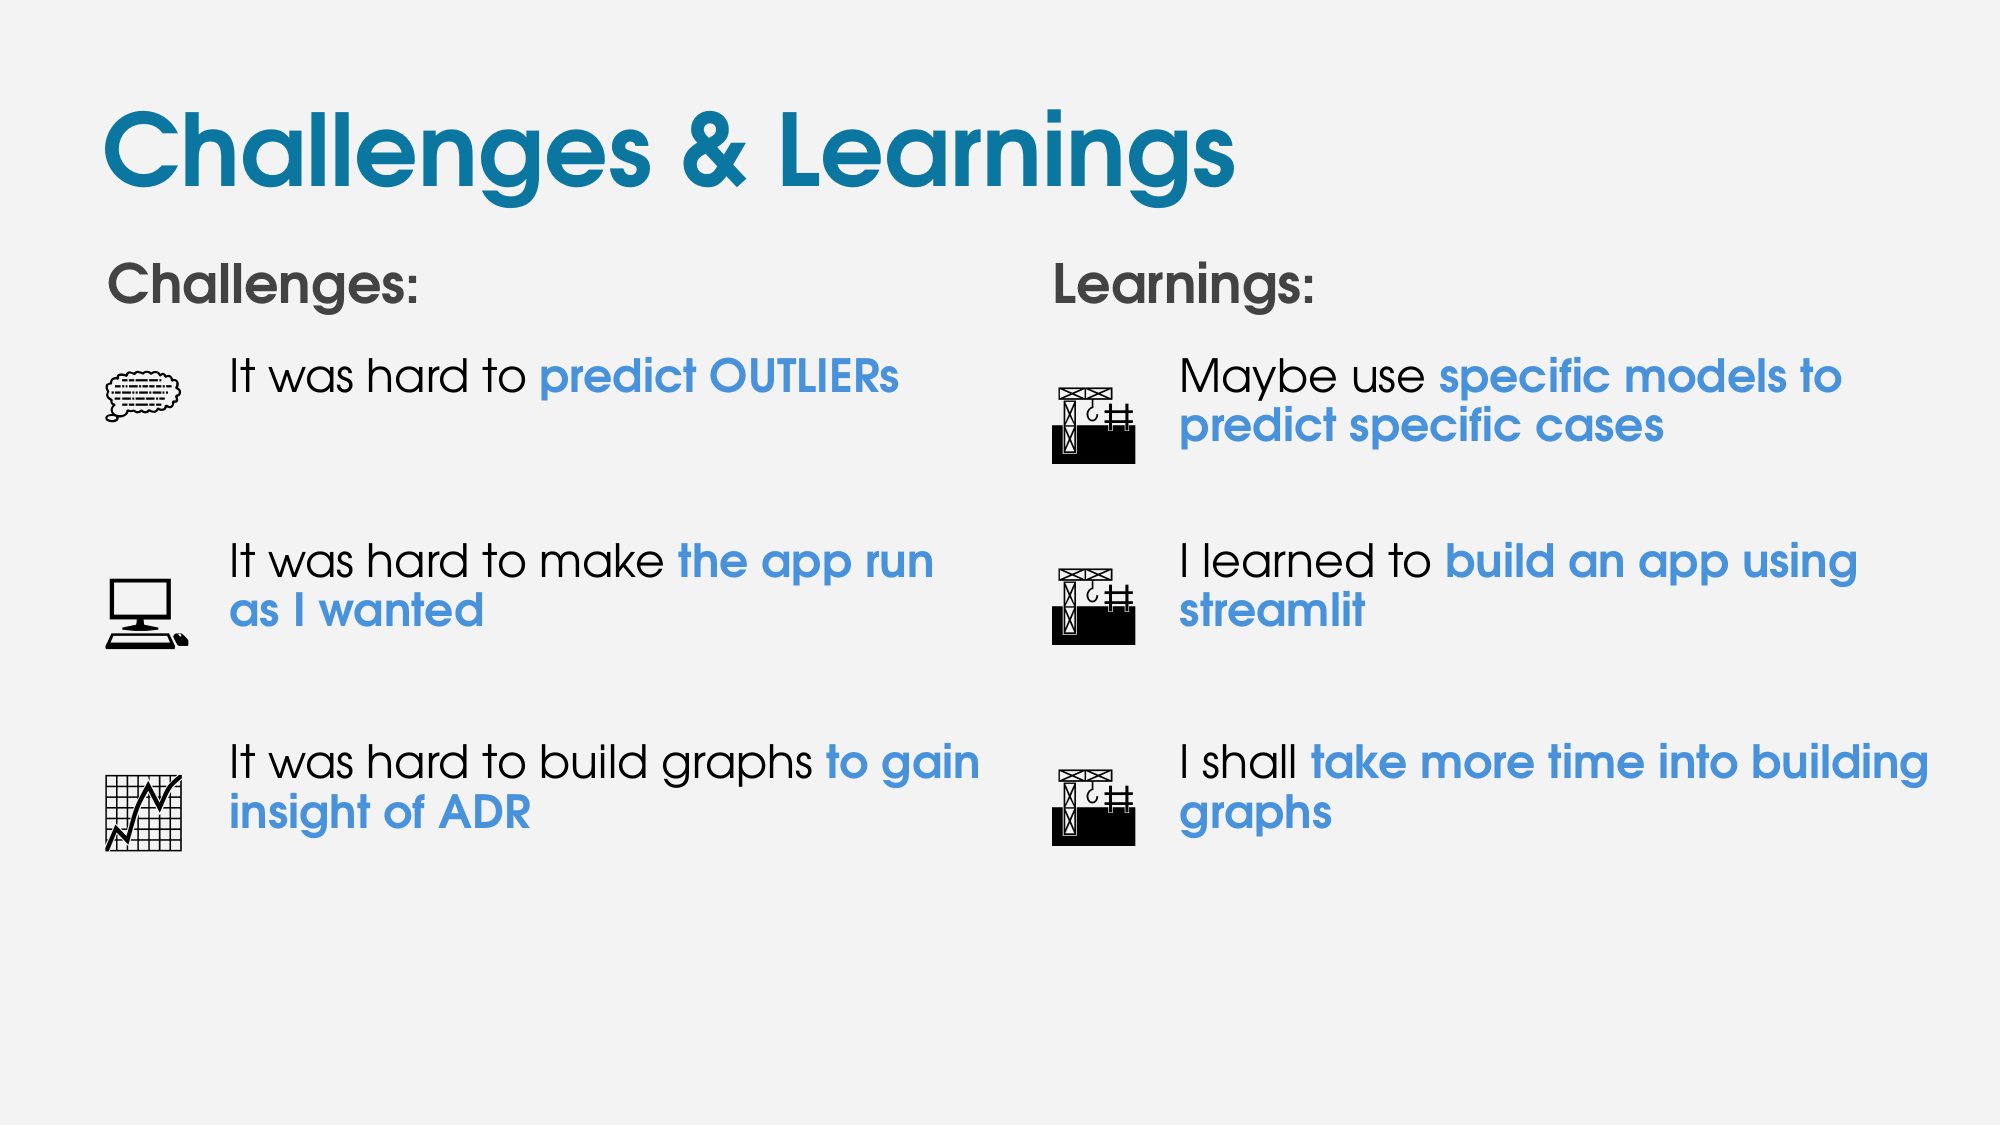

Challenges and Learnings (1 slide):
Share significant challenges faced during the project and how you overcame them.
Highlight key learnings and takeaways from the project.
Challenges & Learnings
Challenges:
Learnings:
💭
It was hard to predict OUTLIERs
Maybe use specific models to predict specific cases
🏗️

It was hard to make the app run as I wanted
I learned to build an app using streamlit
💻

🏗️

📈

It was hard to build graphs to gain insight of ADR
I shall take more time into building graphs
🏗️